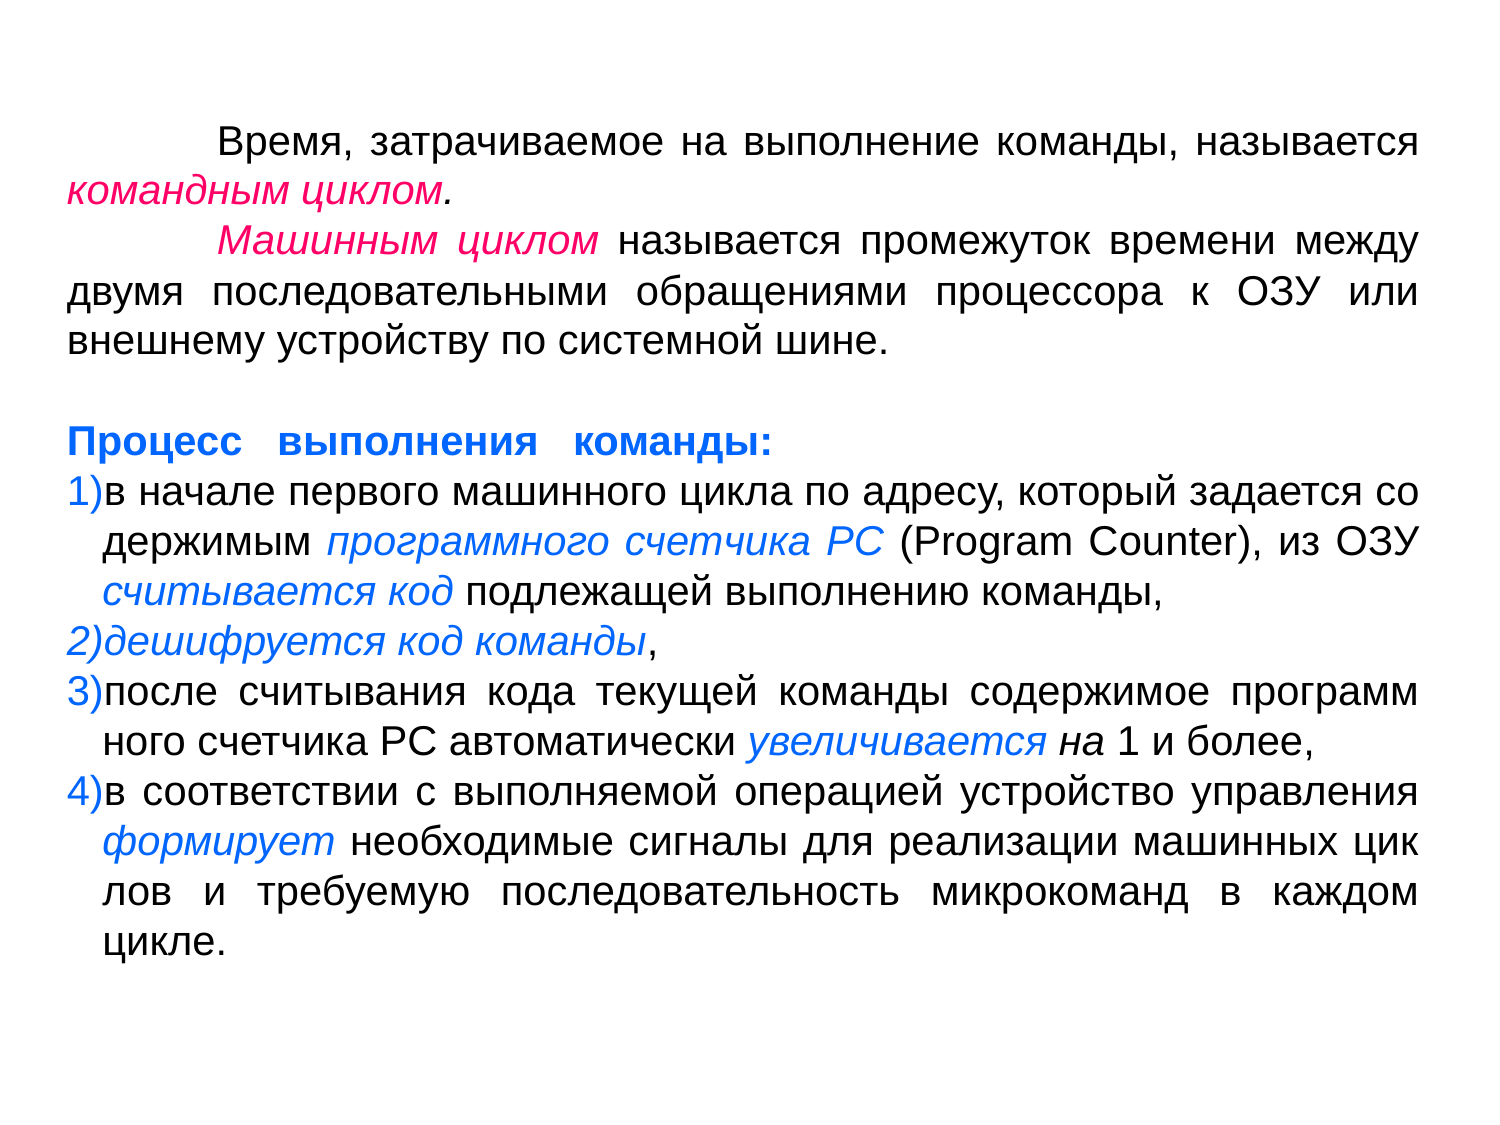

Время, затрачиваемое на выполнение ко­манды, называется командным циклом.
	Машинным циклом называется промежуток вре­мени между двумя последовательными обращениями процессора к ОЗУ или внешнему устройству по системной шине.

Процесс   выполнения   команды:
в начале первого машинного цикла по адресу, который задается со­держимым программного счетчика PC (Program Counter), из ОЗУ считывается код подлежащей выполнению команды,
дешифруется код команды,
после считывания кода текущей команды содержимое программ­ного счетчика PC автоматически увеличивается на 1 и более,
в соответствии с выполняемой операцией устройство управления формирует необходимые сигналы для реализации машинных цик­лов и требуемую последовательность микрокоманд в каждом цикле.